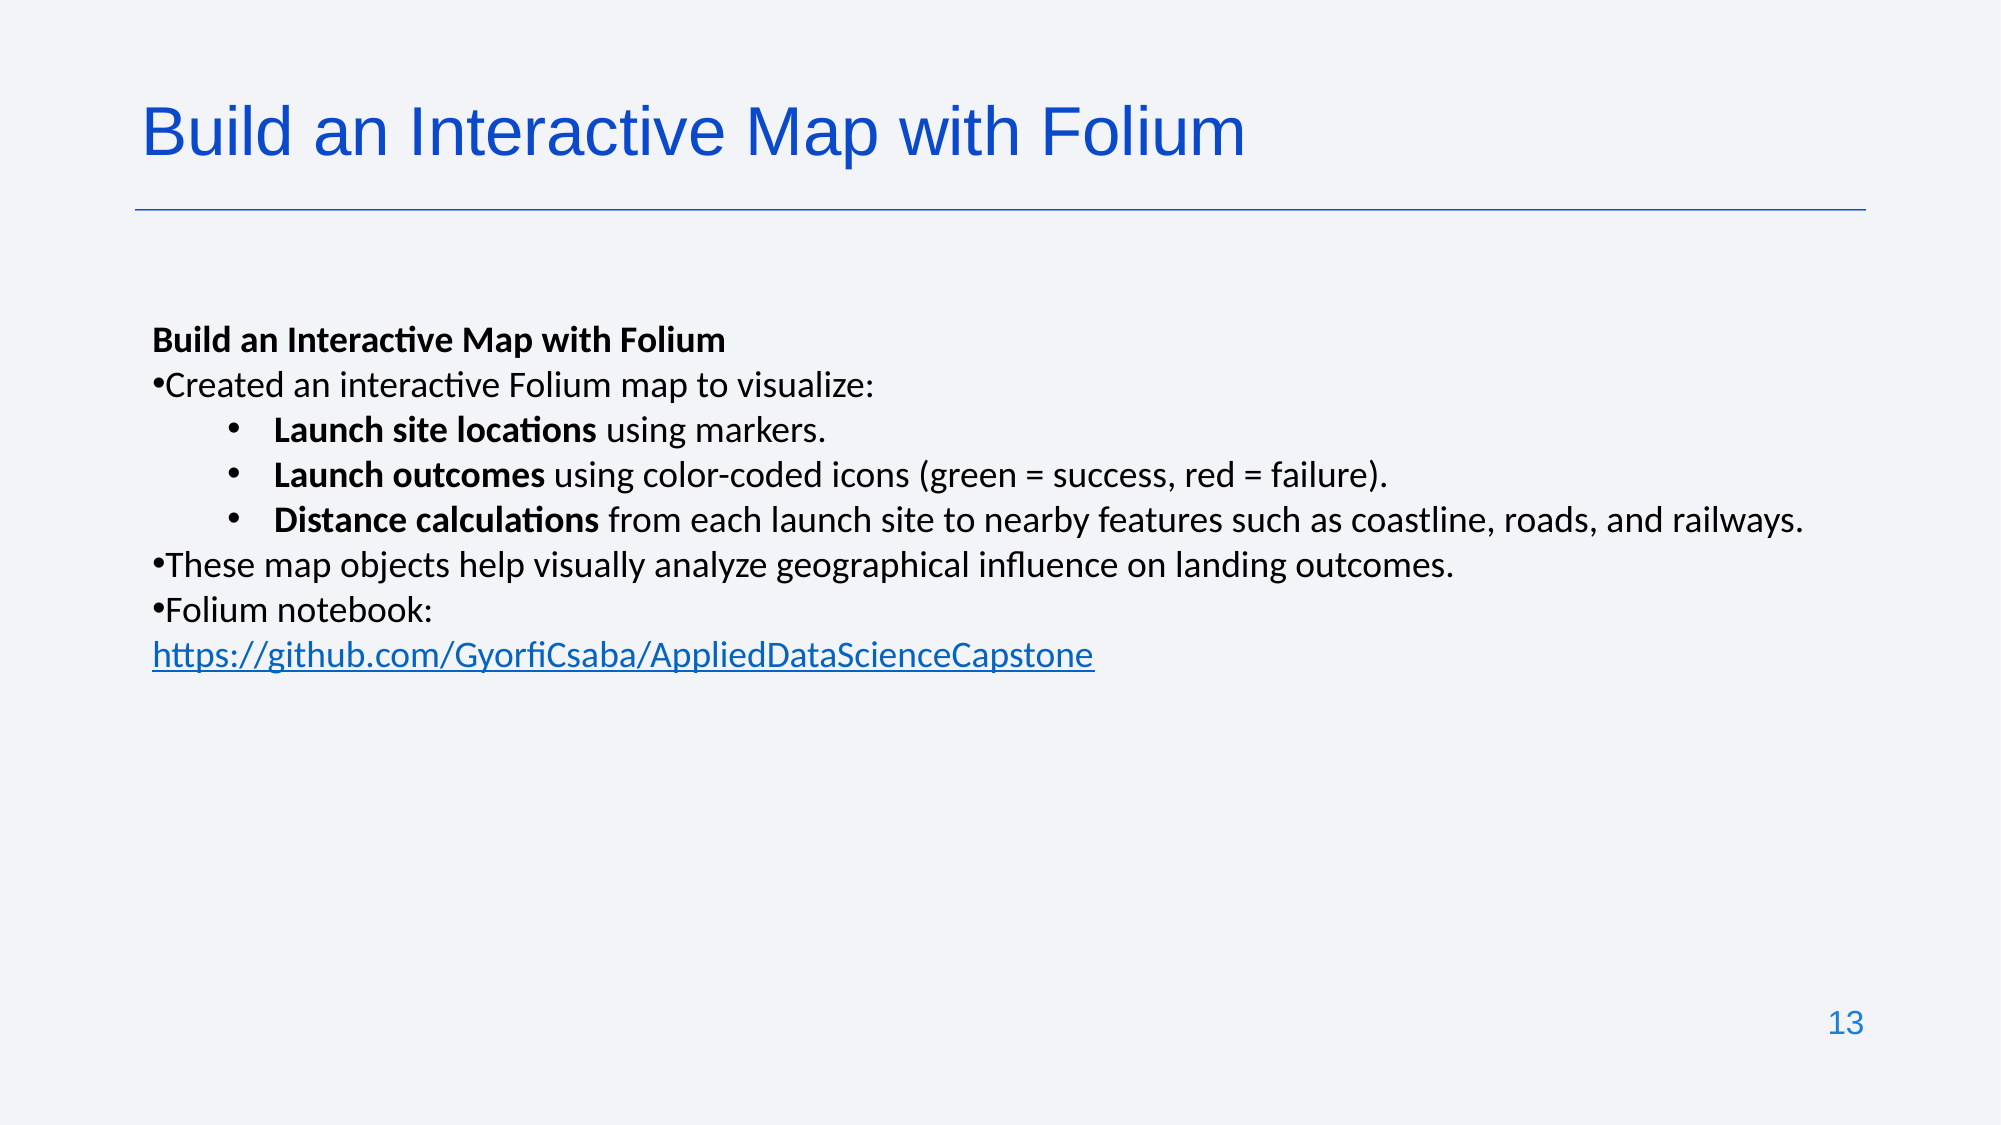

Build an Interactive Map with Folium
Build an Interactive Map with Folium
Created an interactive Folium map to visualize:
Launch site locations using markers.
Launch outcomes using color-coded icons (green = success, red = failure).
Distance calculations from each launch site to nearby features such as coastline, roads, and railways.
These map objects help visually analyze geographical influence on landing outcomes.
Folium notebook:
https://github.com/GyorfiCsaba/AppliedDataScienceCapstone

13